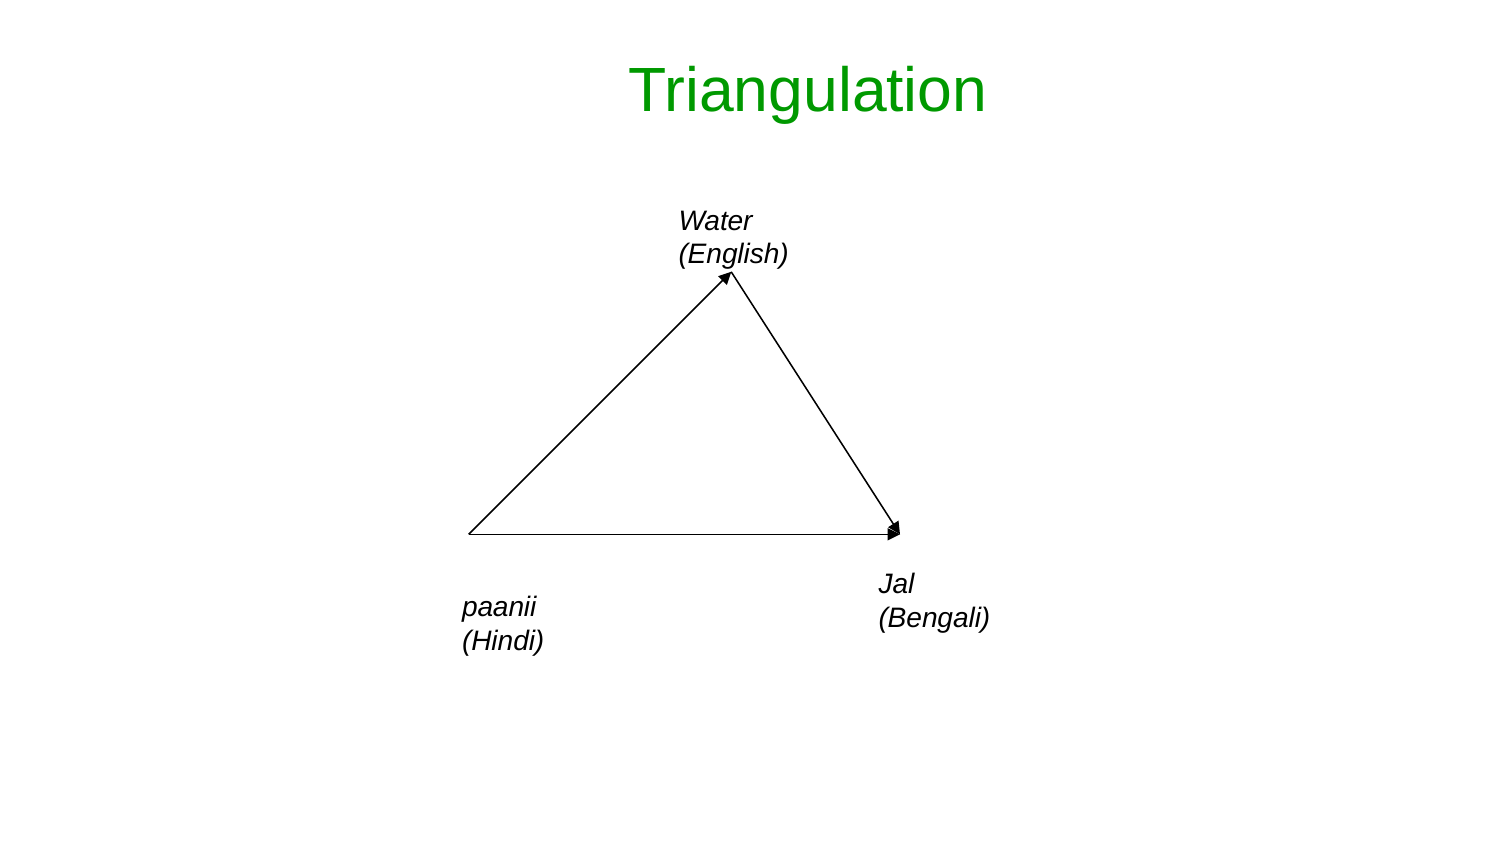

# Triangulation
Water
(English)
Jal
(Bengali)
paanii
(Hindi)